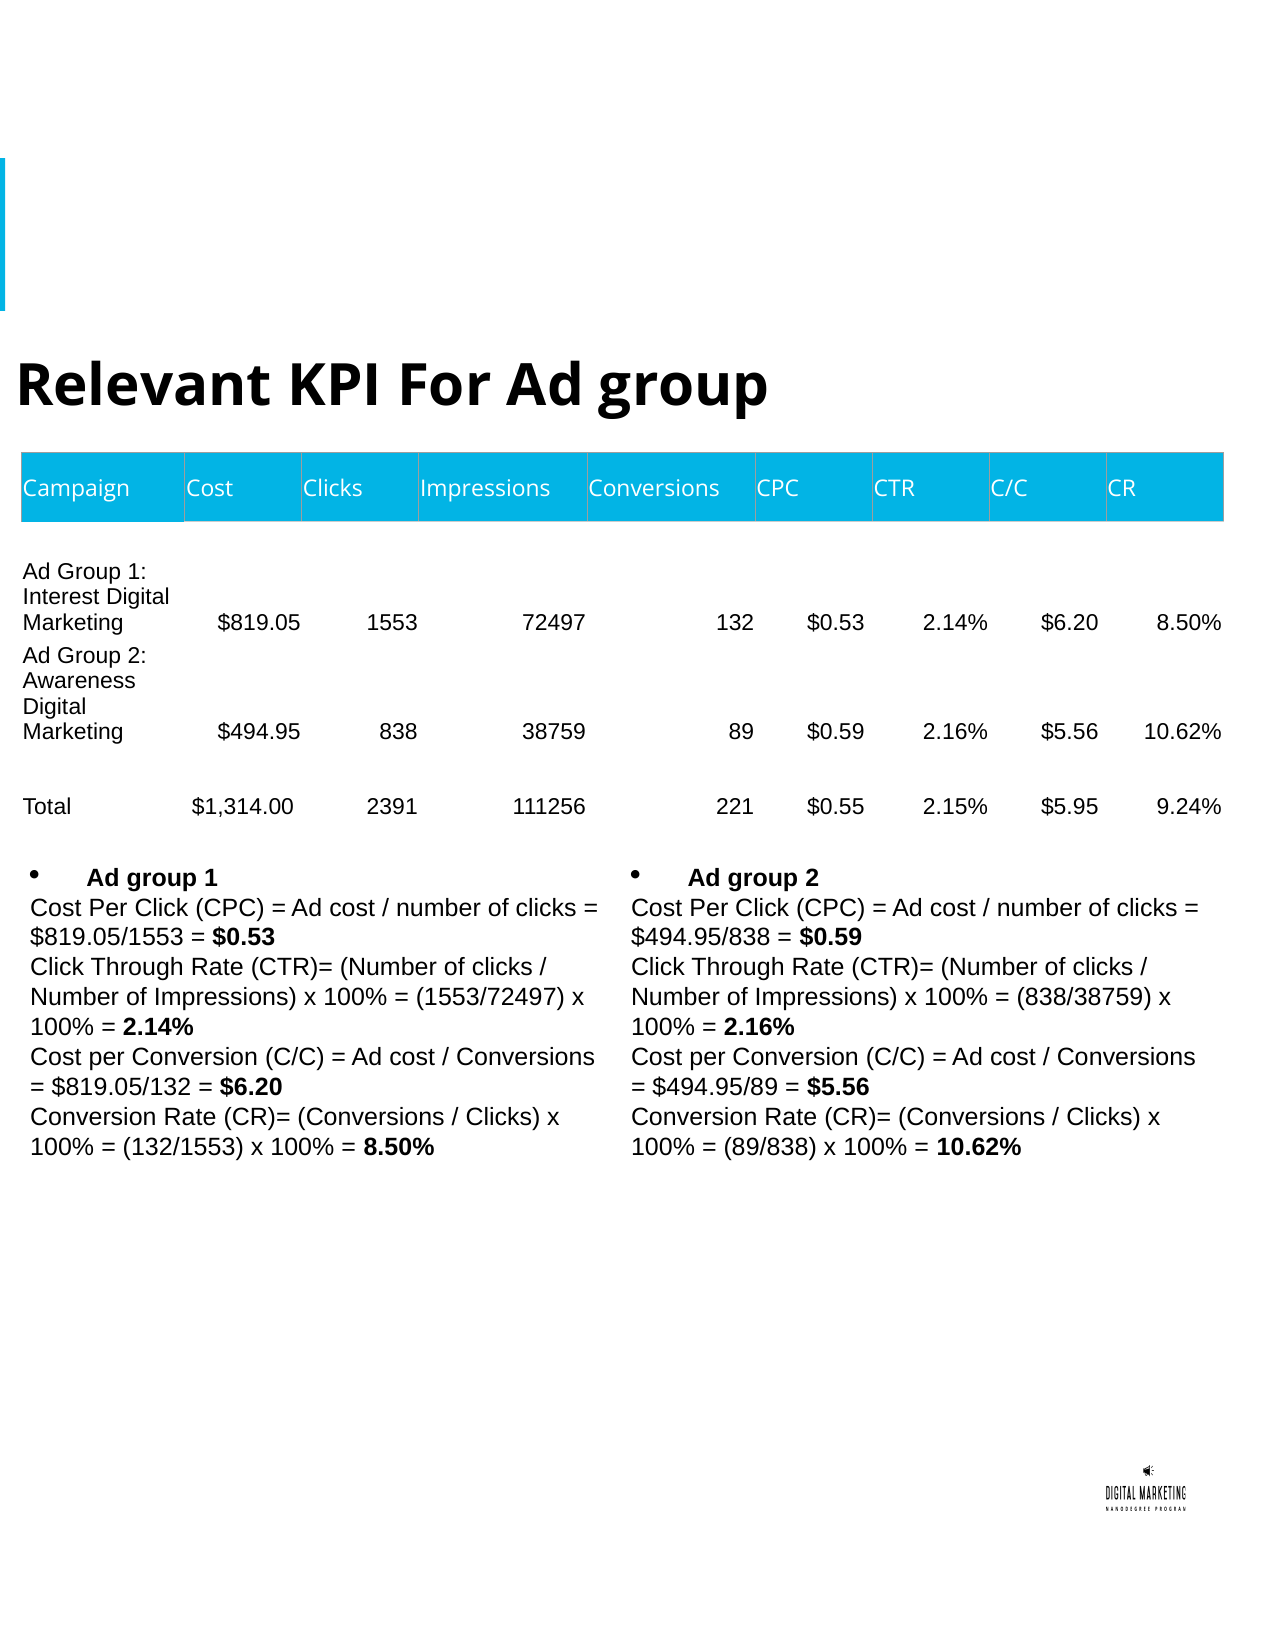

# Relevant KPI For Ad group

| Campaign | Cost | Clicks | Impressions | Conversions | CPC | CTR | C/C | CR |
| --- | --- | --- | --- | --- | --- | --- | --- | --- |
| Ad Group 1: Interest Digital Marketing | $819.05 | 1553 | 72497 | 132 | $0.53 | 2.14% | $6.20 | 8.50% |
| Ad Group 2: Awareness Digital Marketing | $494.95 | 838 | 38759 | 89 | $0.59 | 2.16% | $5.56 | 10.62% |
| Total | $1,314.00 | 2391 | 111256 | 221 | $0.55 | 2.15% | $5.95 | 9.24% |
| Ad group 1 Cost Per Click (CPC) = Ad cost / number of clicks = $819.05/1553 = $0.53 Click Through Rate (CTR)= (Number of clicks / Number of Impressions) x 100% = (1553/72497) x 100% = 2.14% Cost per Conversion (C/C) = Ad cost / Conversions = $819.05/132 = $6.20 Conversion Rate (CR)= (Conversions / Clicks) x 100% = (132/1553) x 100% = 8.50% | Ad group 2 Cost Per Click (CPC) = Ad cost / number of clicks = $494.95/838 = $0.59 Click Through Rate (CTR)= (Number of clicks / Number of Impressions) x 100% = (838/38759) x 100% = 2.16% Cost per Conversion (C/C) = Ad cost / Conversions = $494.95/89 = $5.56 Conversion Rate (CR)= (Conversions / Clicks) x 100% = (89/838) x 100% = 10.62% |
| --- | --- |